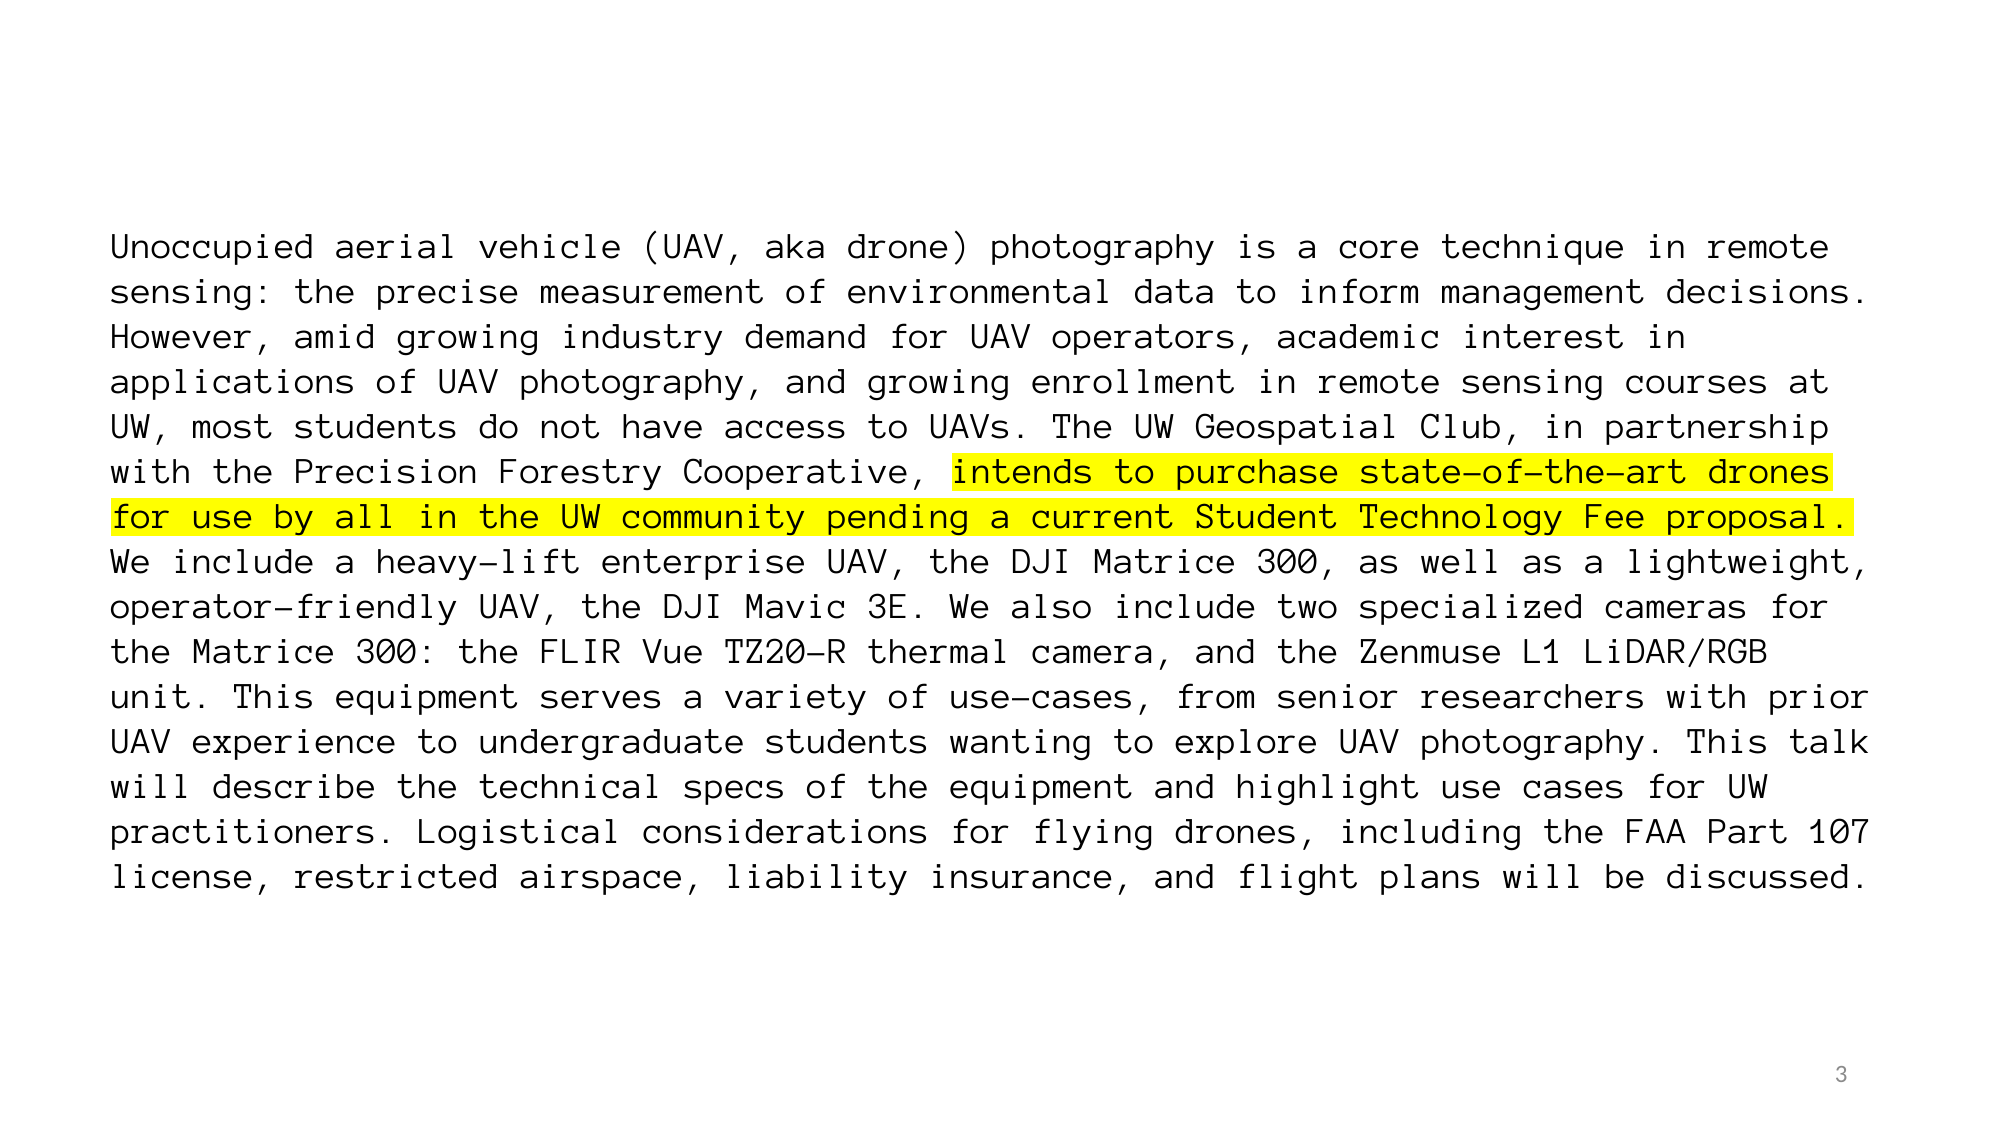

Unoccupied aerial vehicle (UAV, aka drone) photography is a core technique in remote sensing: the precise measurement of environmental data to inform management decisions. However, amid growing industry demand for UAV operators, academic interest in applications of UAV photography, and growing enrollment in remote sensing courses at UW, most students do not have access to UAVs. The UW Geospatial Club, in partnership with the Precision Forestry Cooperative, intends to purchase state-of-the-art drones for use by all in the UW community pending a current Student Technology Fee proposal. We include a heavy-lift enterprise UAV, the DJI Matrice 300, as well as a lightweight, operator-friendly UAV, the DJI Mavic 3E. We also include two specialized cameras for the Matrice 300: the FLIR Vue TZ20-R thermal camera, and the Zenmuse L1 LiDAR/RGB unit. This equipment serves a variety of use-cases, from senior researchers with prior UAV experience to undergraduate students wanting to explore UAV photography. This talk will describe the technical specs of the equipment and highlight use cases for UW practitioners. Logistical considerations for flying drones, including the FAA Part 107 license, restricted airspace, liability insurance, and flight plans will be discussed.
3